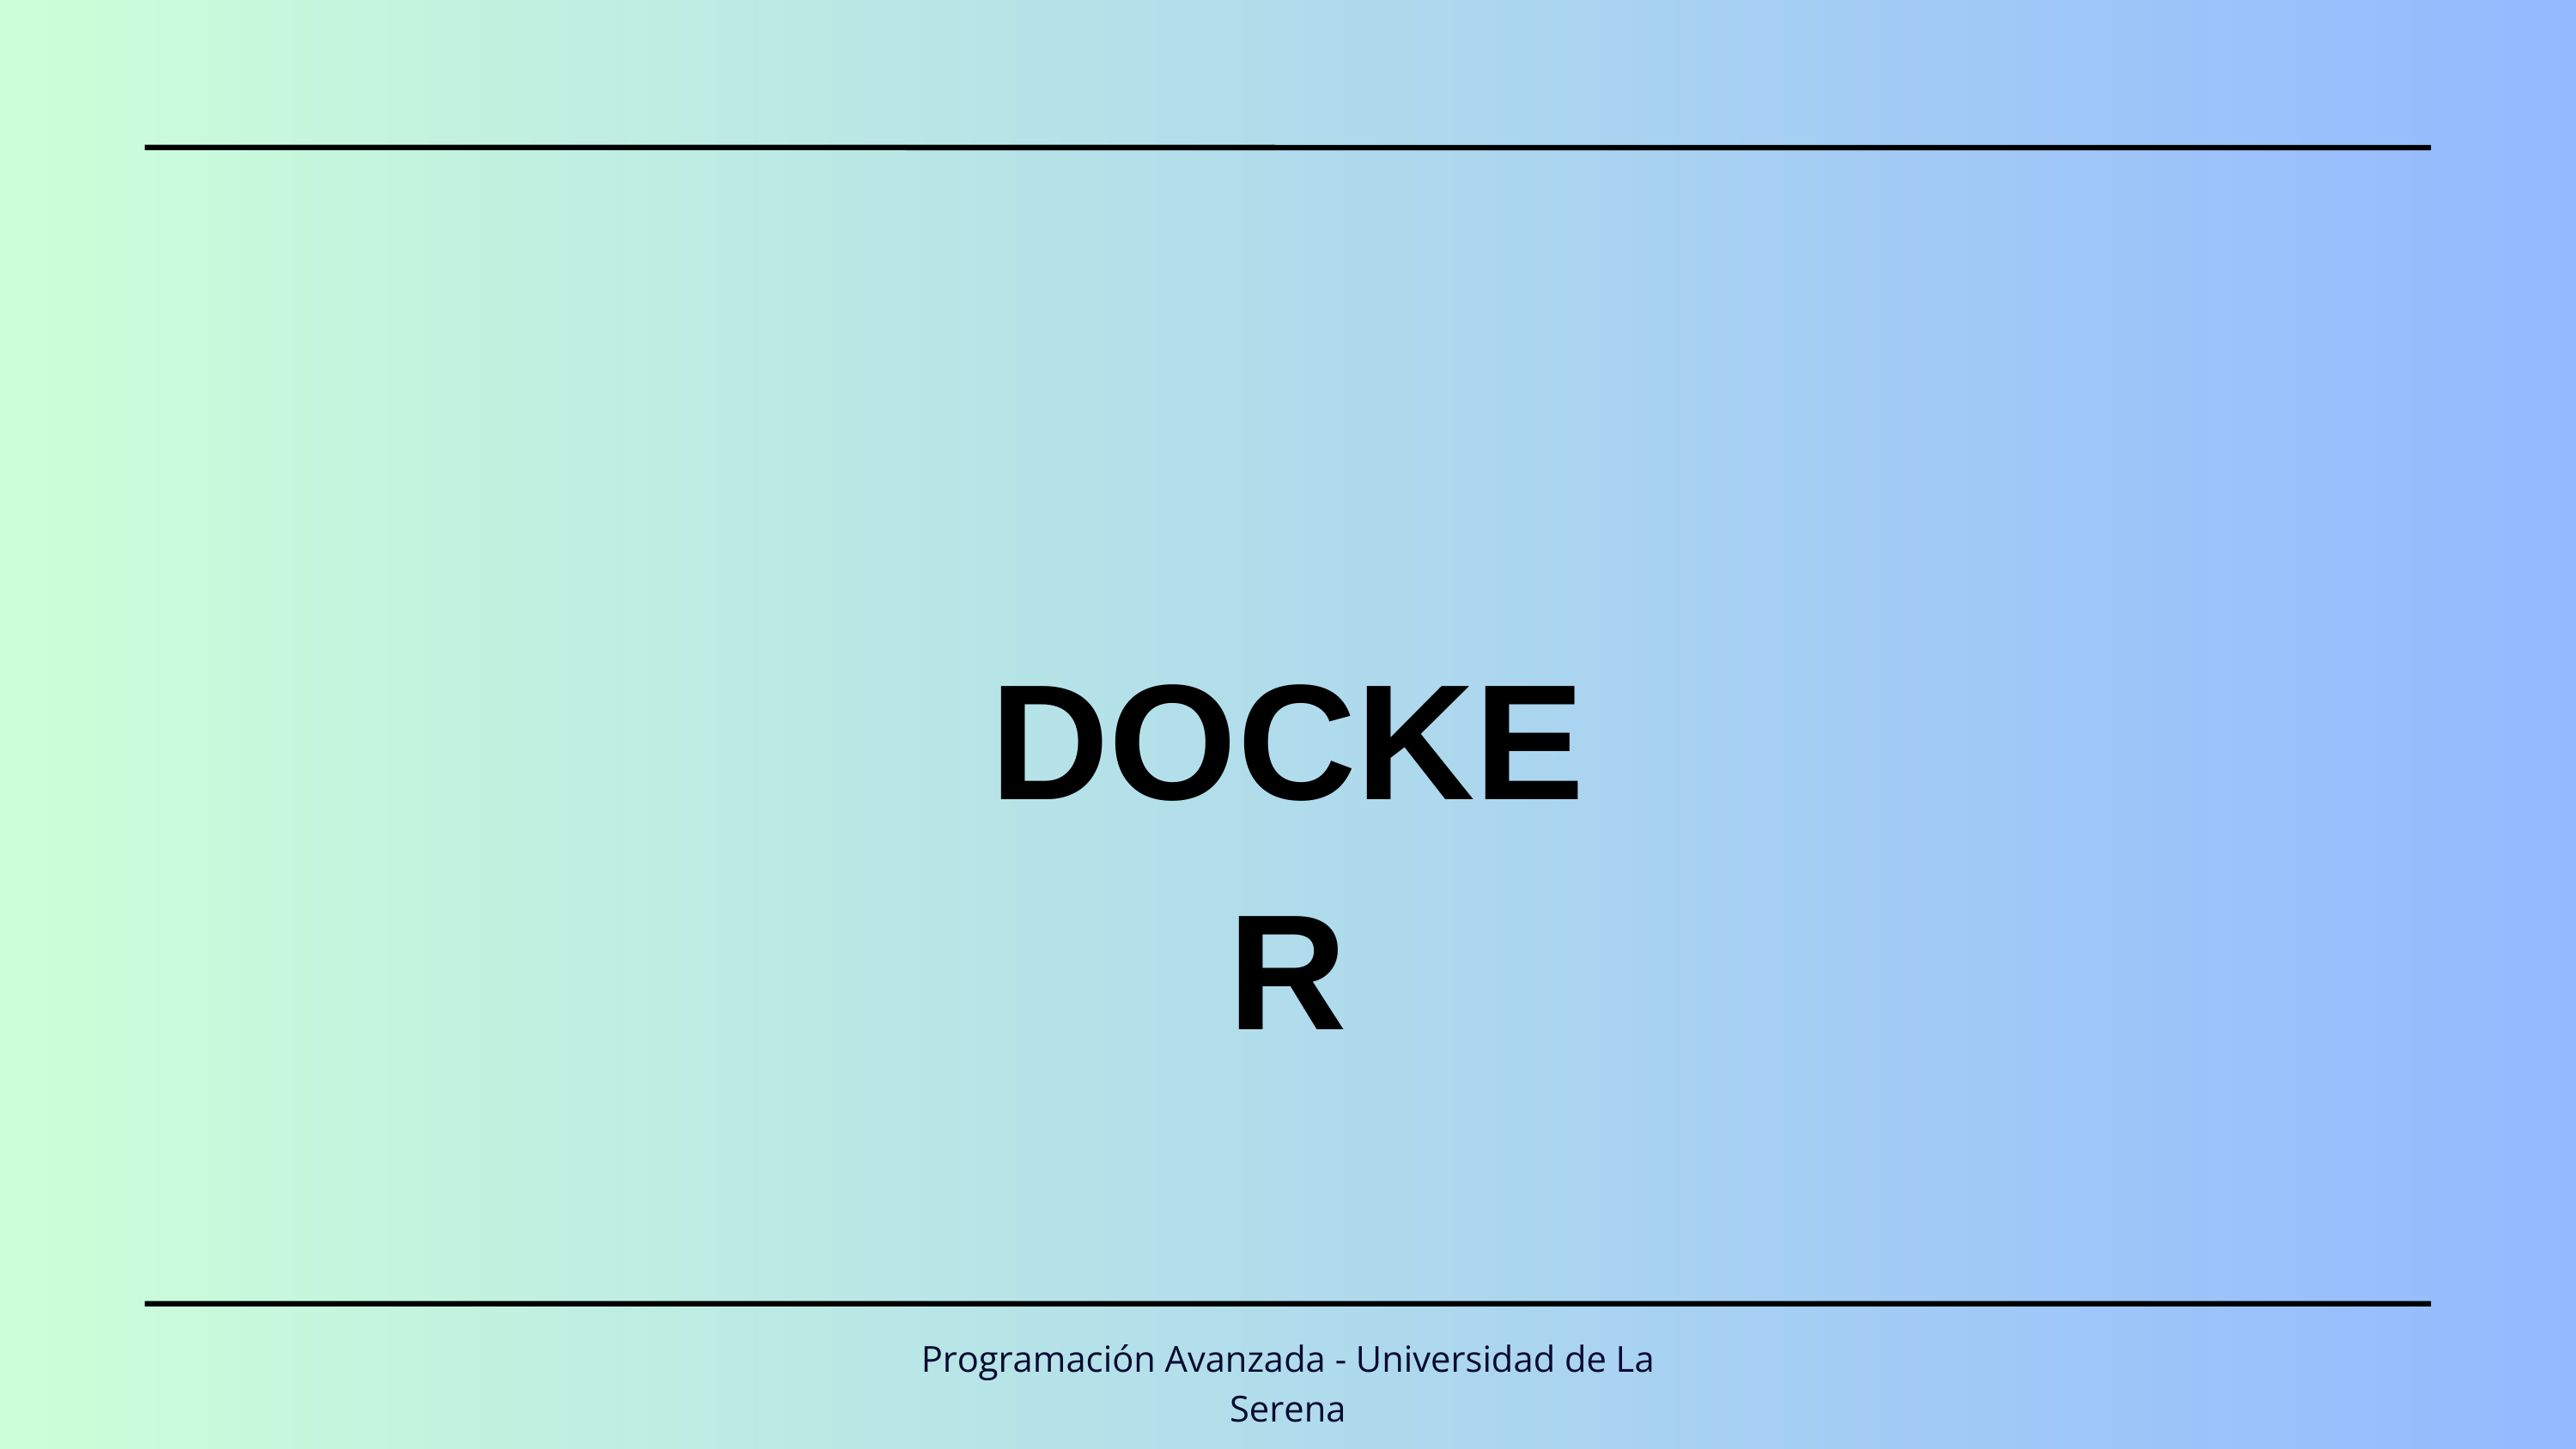

DOCKER

Programación Avanzada - Universidad de La Serena